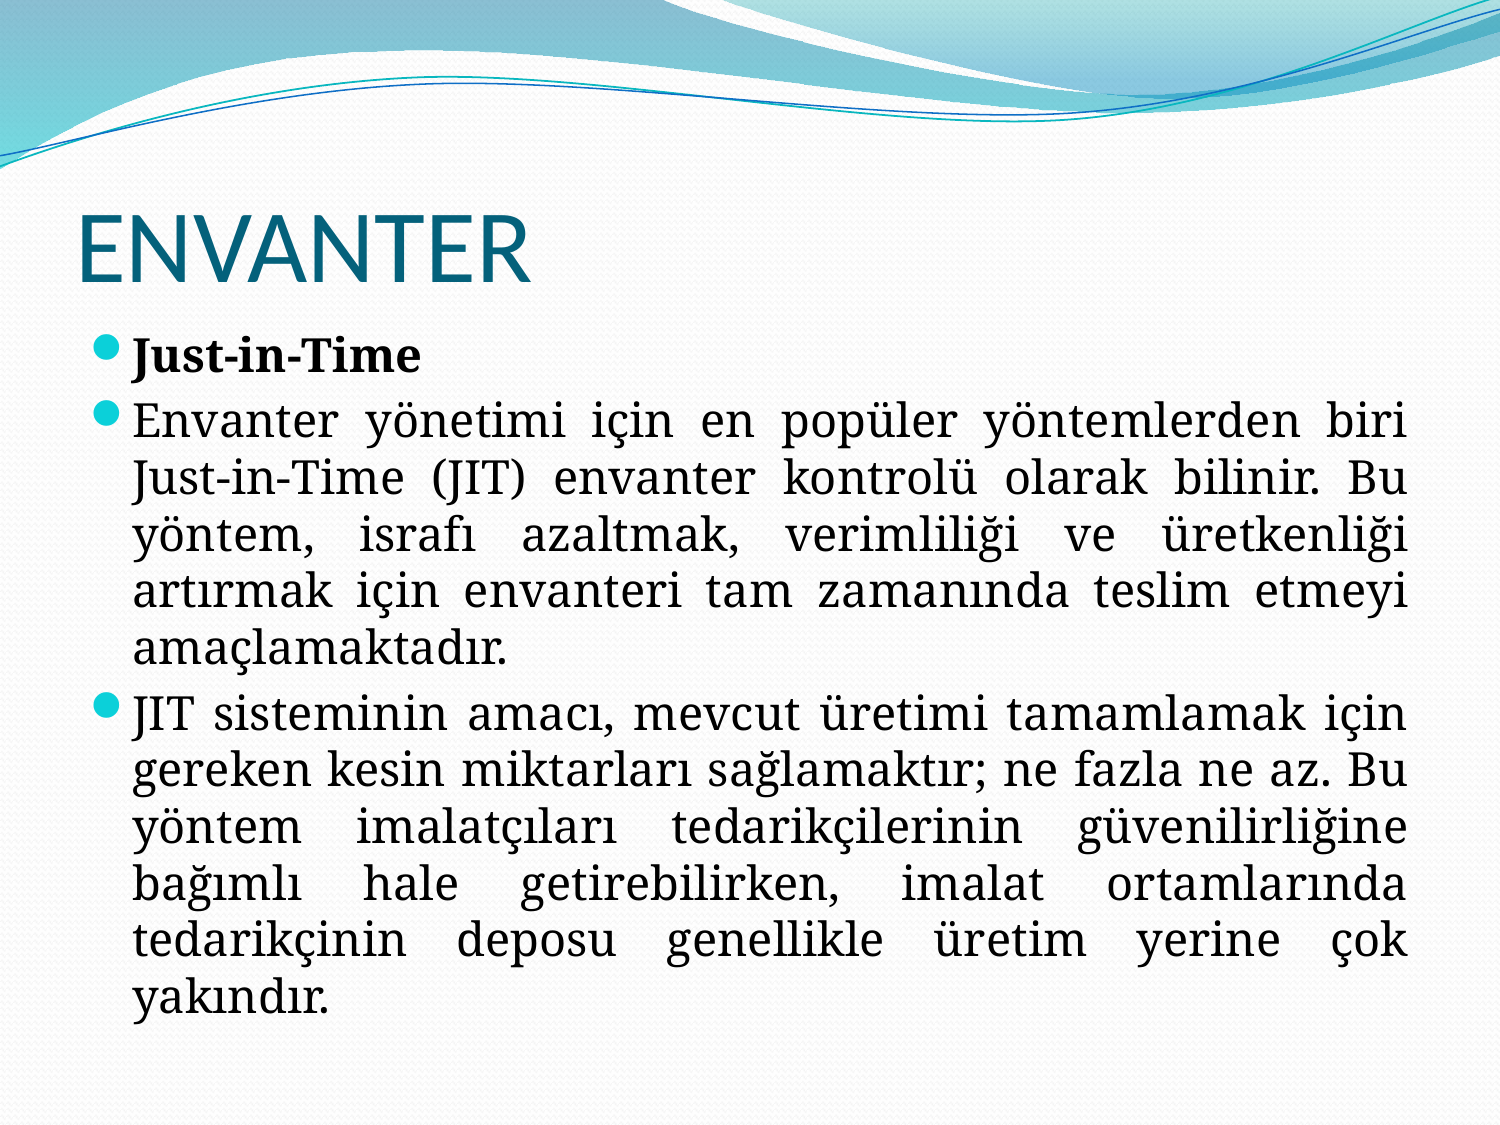

# ENVANTER
Just-in-Time
Envanter yönetimi için en popüler yöntemlerden biri Just-in-Time (JIT) envanter kontrolü olarak bilinir. Bu yöntem, israfı azaltmak, verimliliği ve üretkenliği artırmak için envanteri tam zamanında teslim etmeyi amaçlamaktadır.
JIT sisteminin amacı, mevcut üretimi tamamlamak için gereken kesin miktarları sağlamaktır; ne fazla ne az. Bu yöntem imalatçıları tedarikçilerinin güvenilirliğine bağımlı hale getirebilirken, imalat ortamlarında tedarikçinin deposu genellikle üretim yerine çok yakındır.